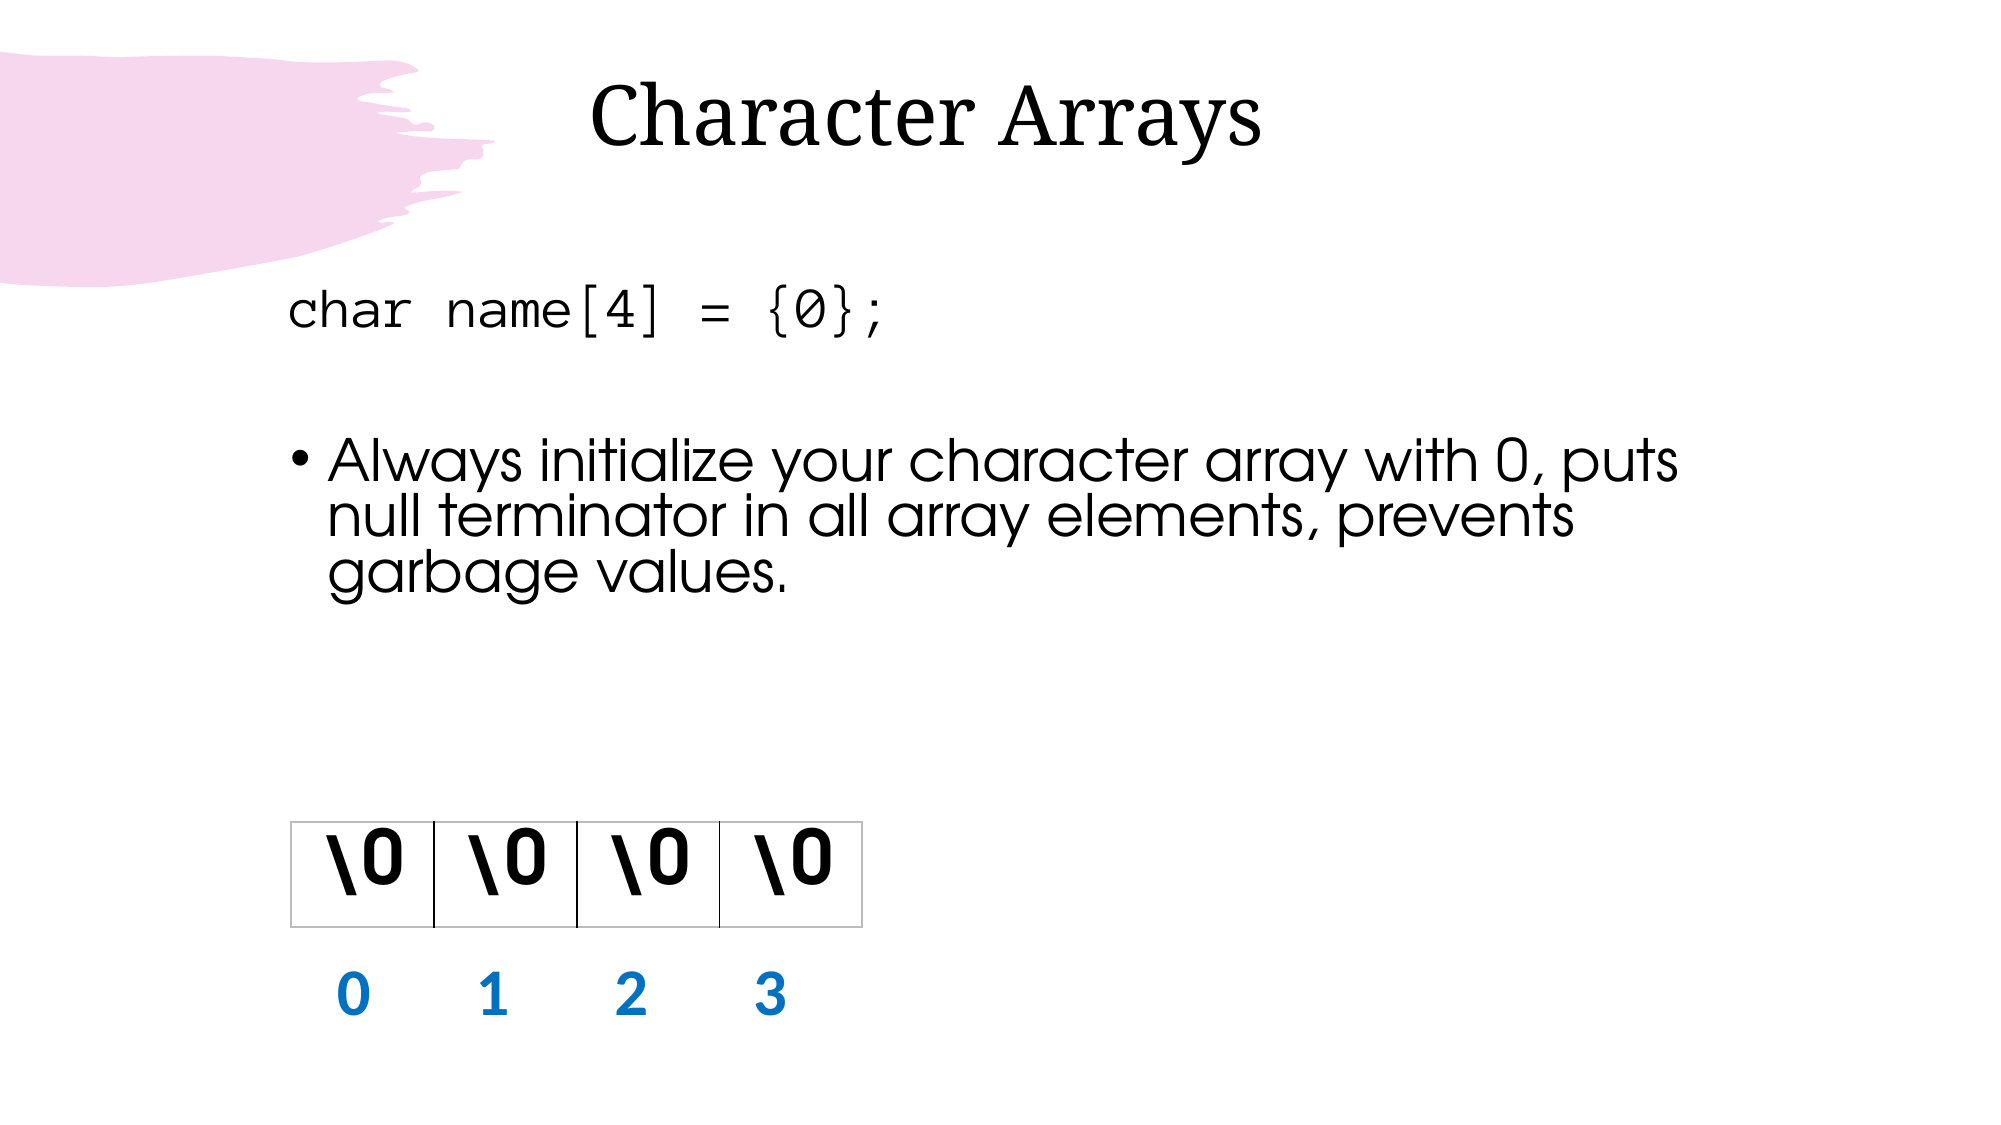

# Character Arrays
char name[4] = {0};

Always initialize your character array with 0, puts null terminator in all array elements, prevents garbage values.
| \0 | \0 | \0 | \0 |
| --- | --- | --- | --- |
  0       1       2       3